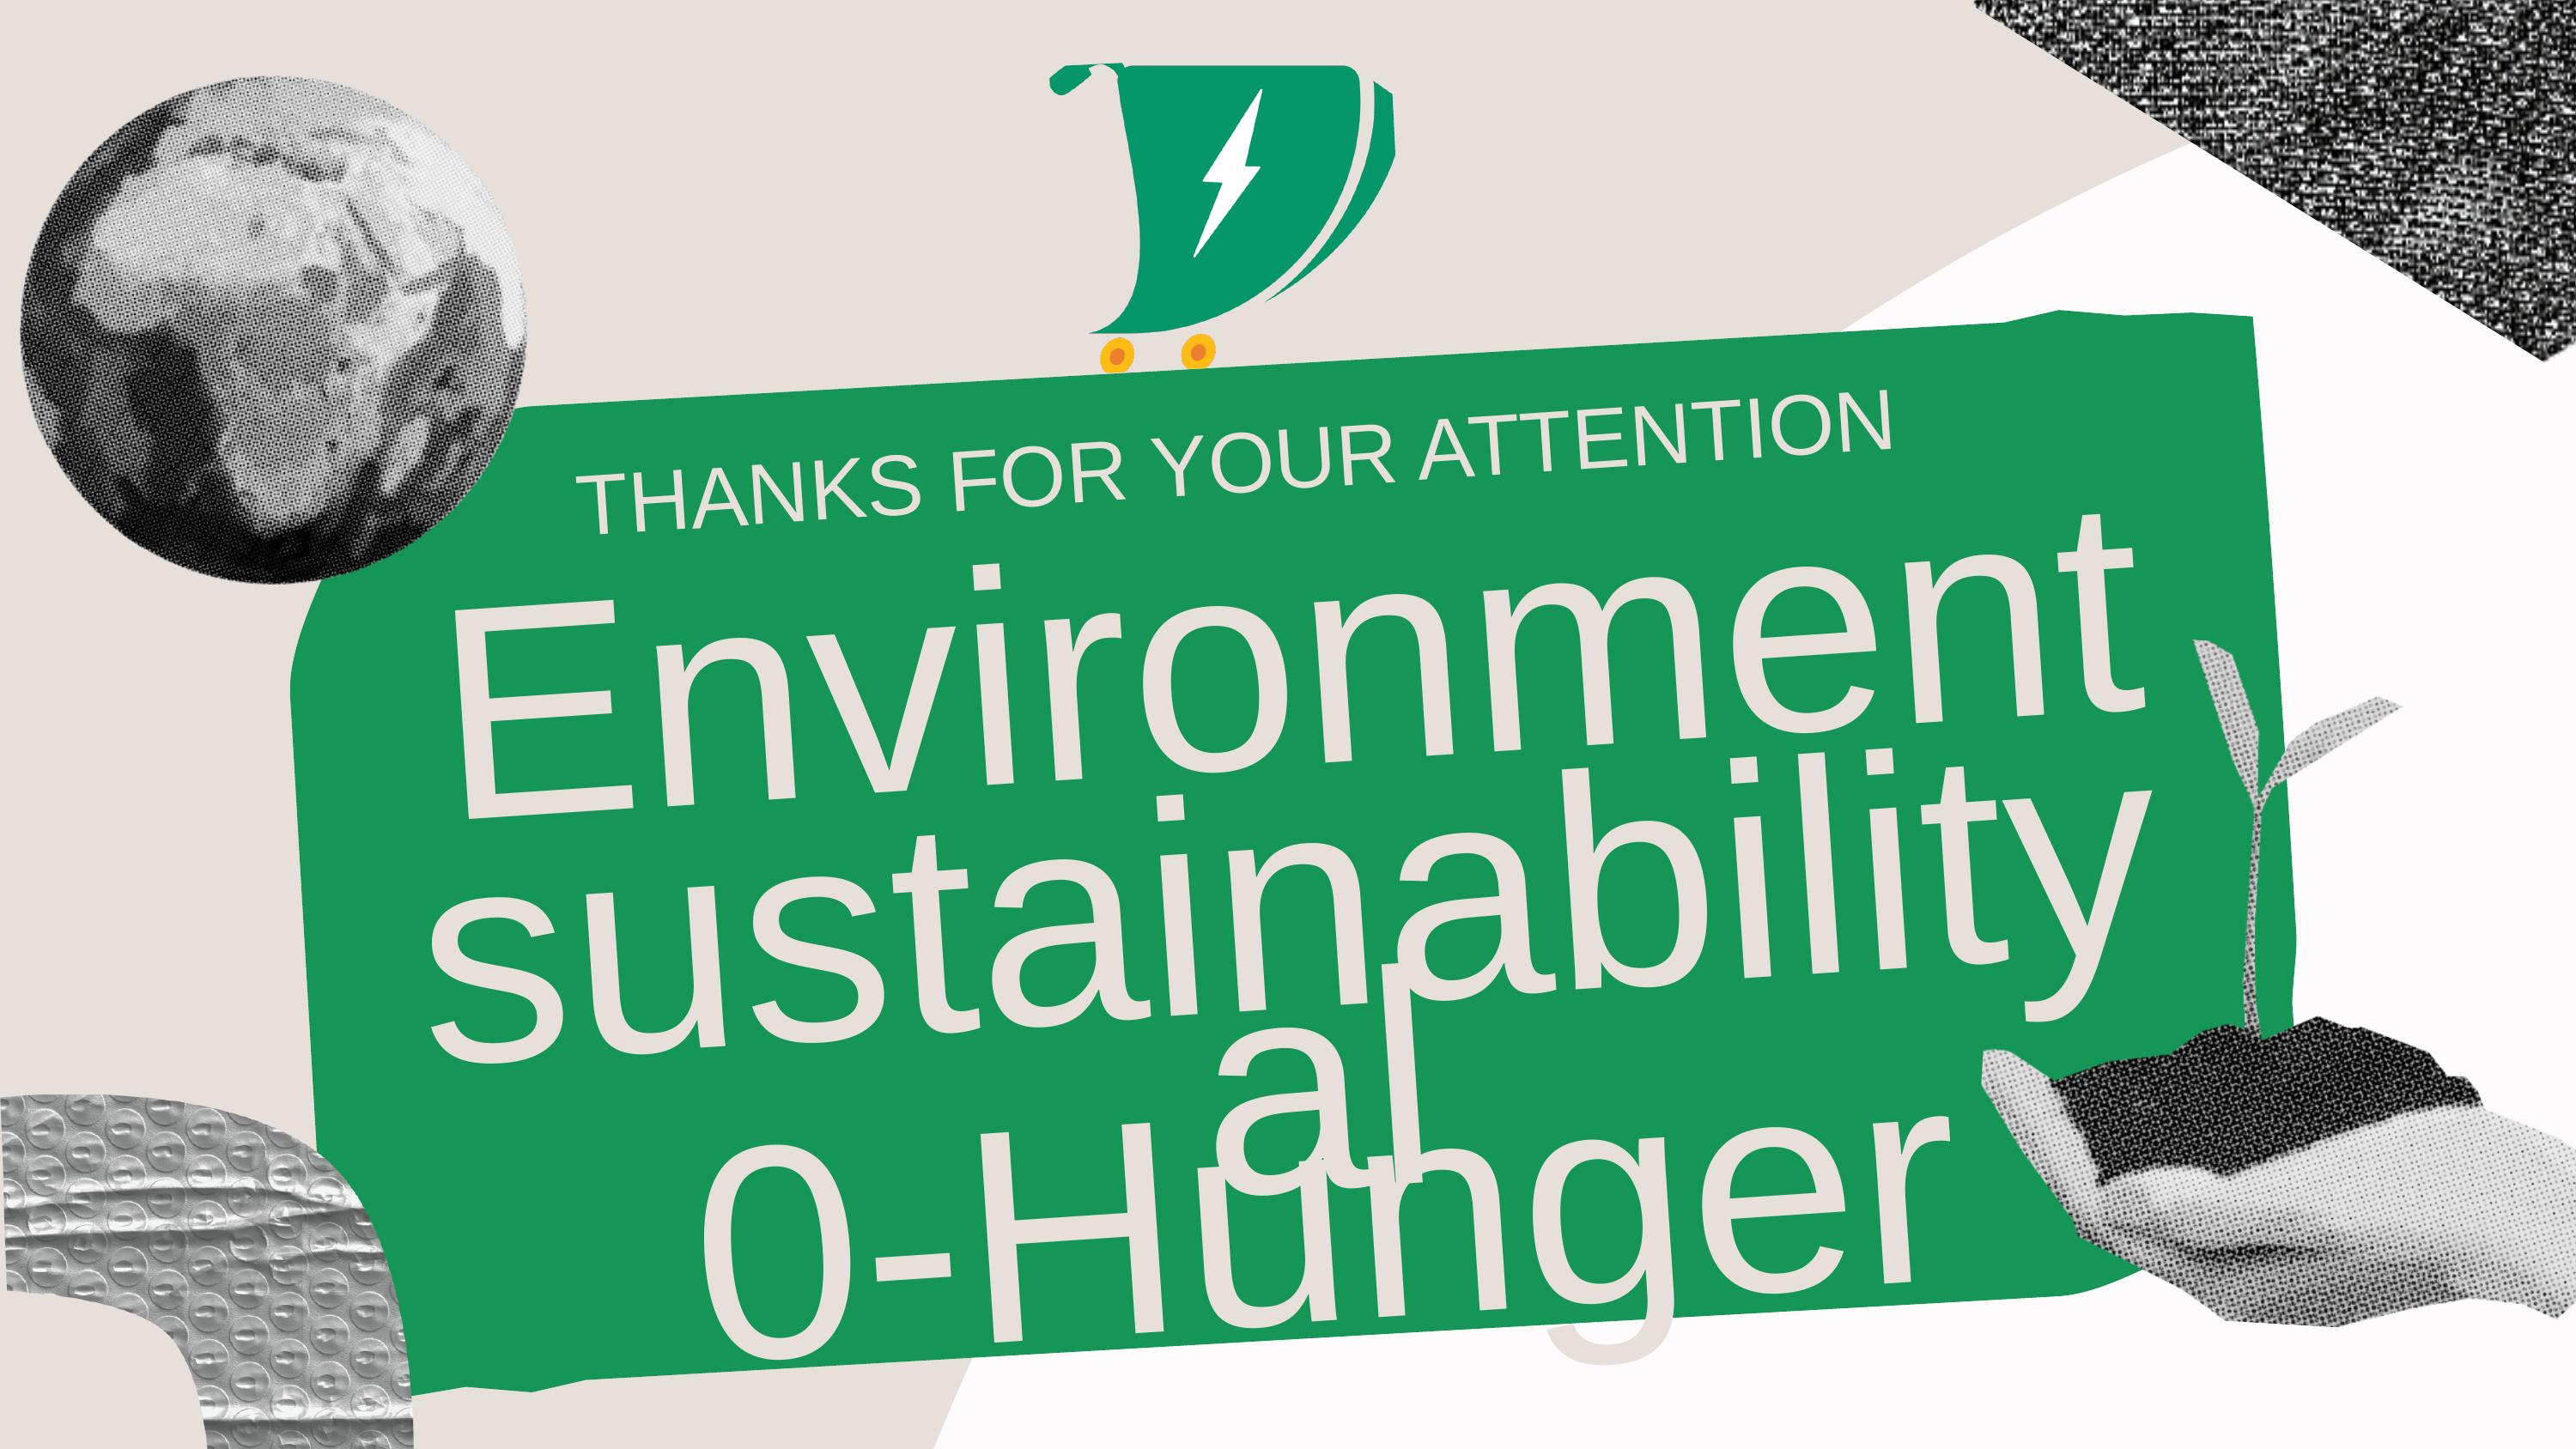

THANKS FOR YOUR ATTENTION
Environmental
sustainability

0-Hunger